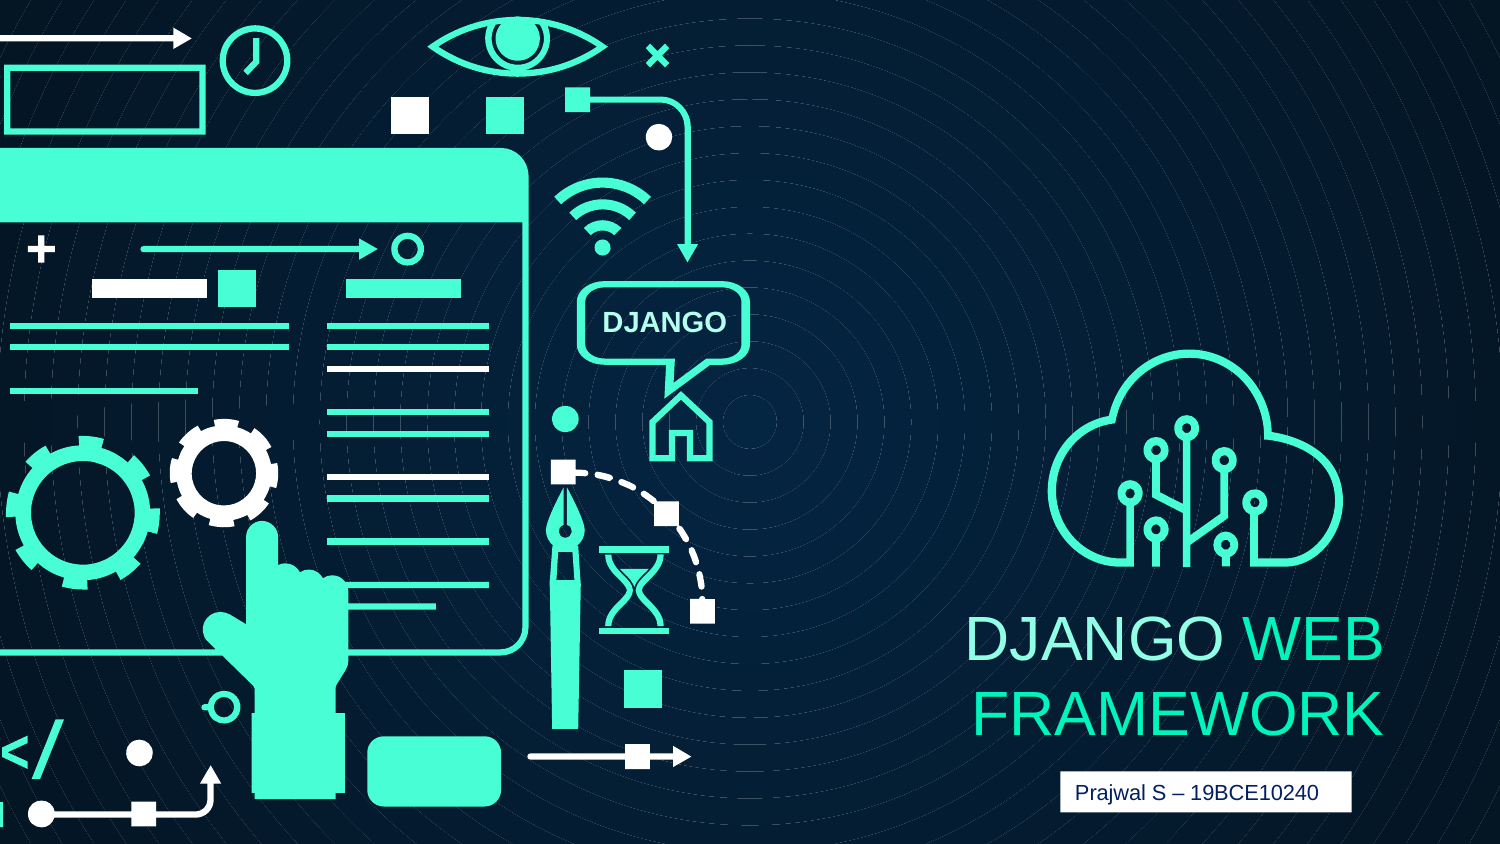

DJANGO

# DJANGO WEB FRAMEWORK

Prajwal S – 19BCE10240